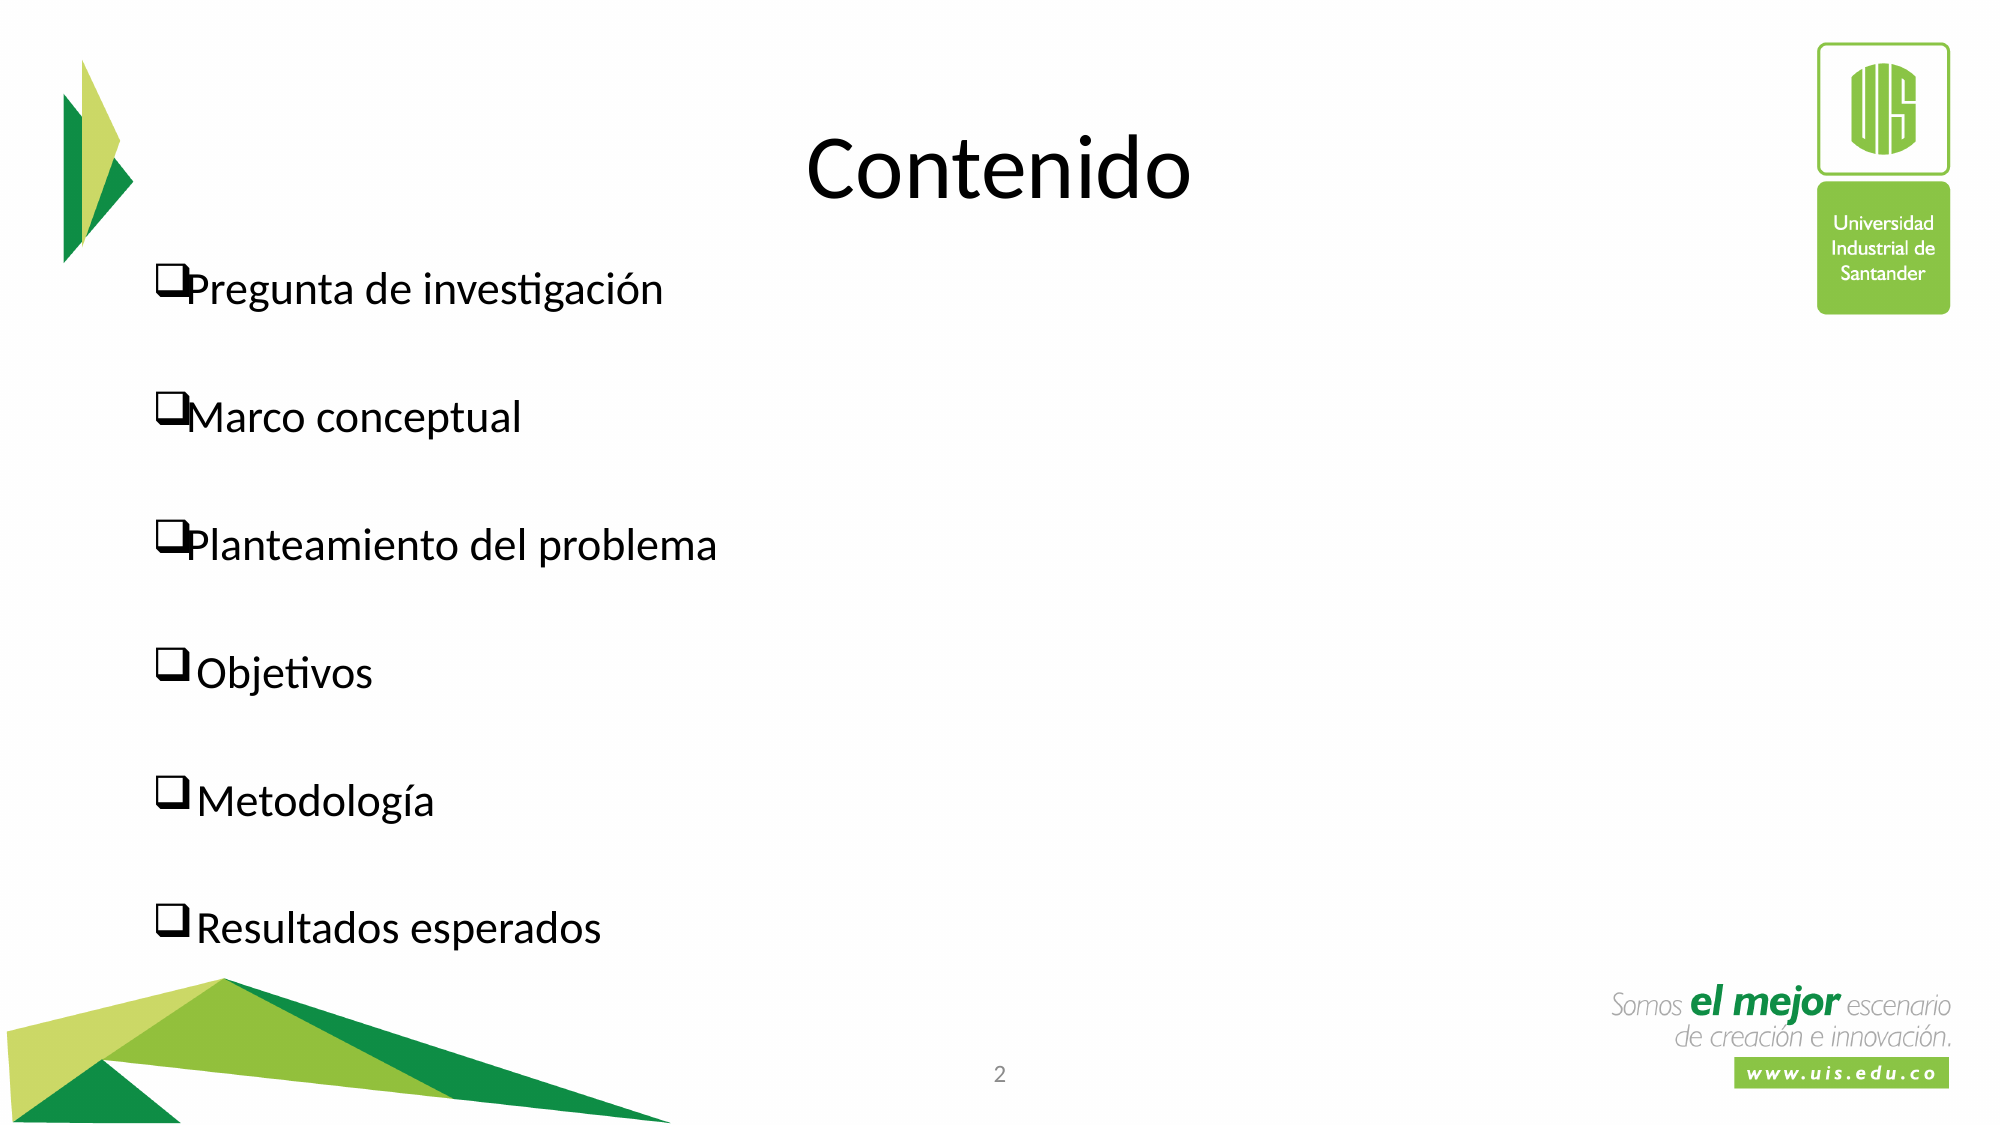

# Contenido
Pregunta de investigación

Marco conceptual

Planteamiento del problema

 Objetivos

 Metodología

 Resultados esperados
2